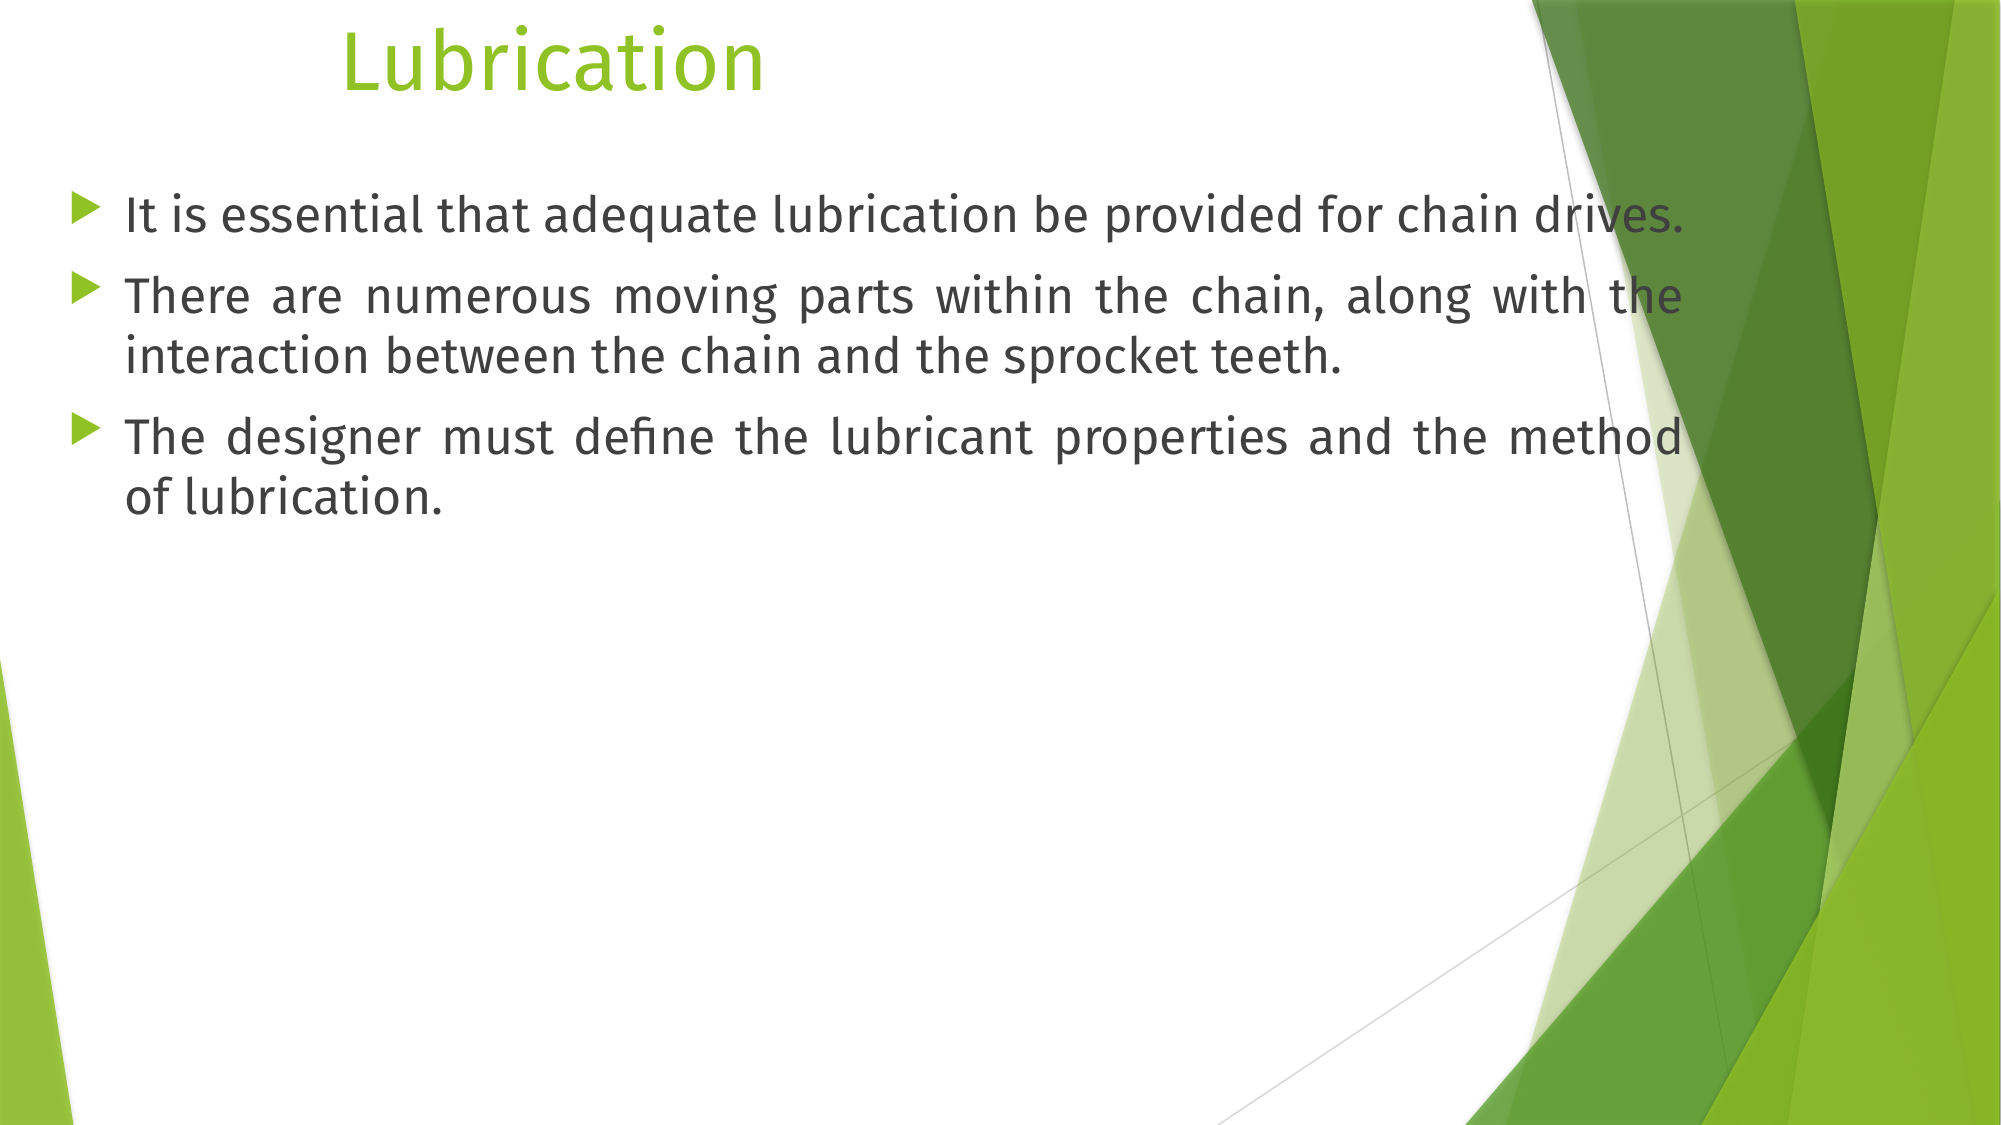

# Lubrication
It is essential that adequate lubrication be provided for chain drives.
There are numerous moving parts within the chain, along with the interaction between the chain and the sprocket teeth.
The designer must define the lubricant properties and the method of lubrication.